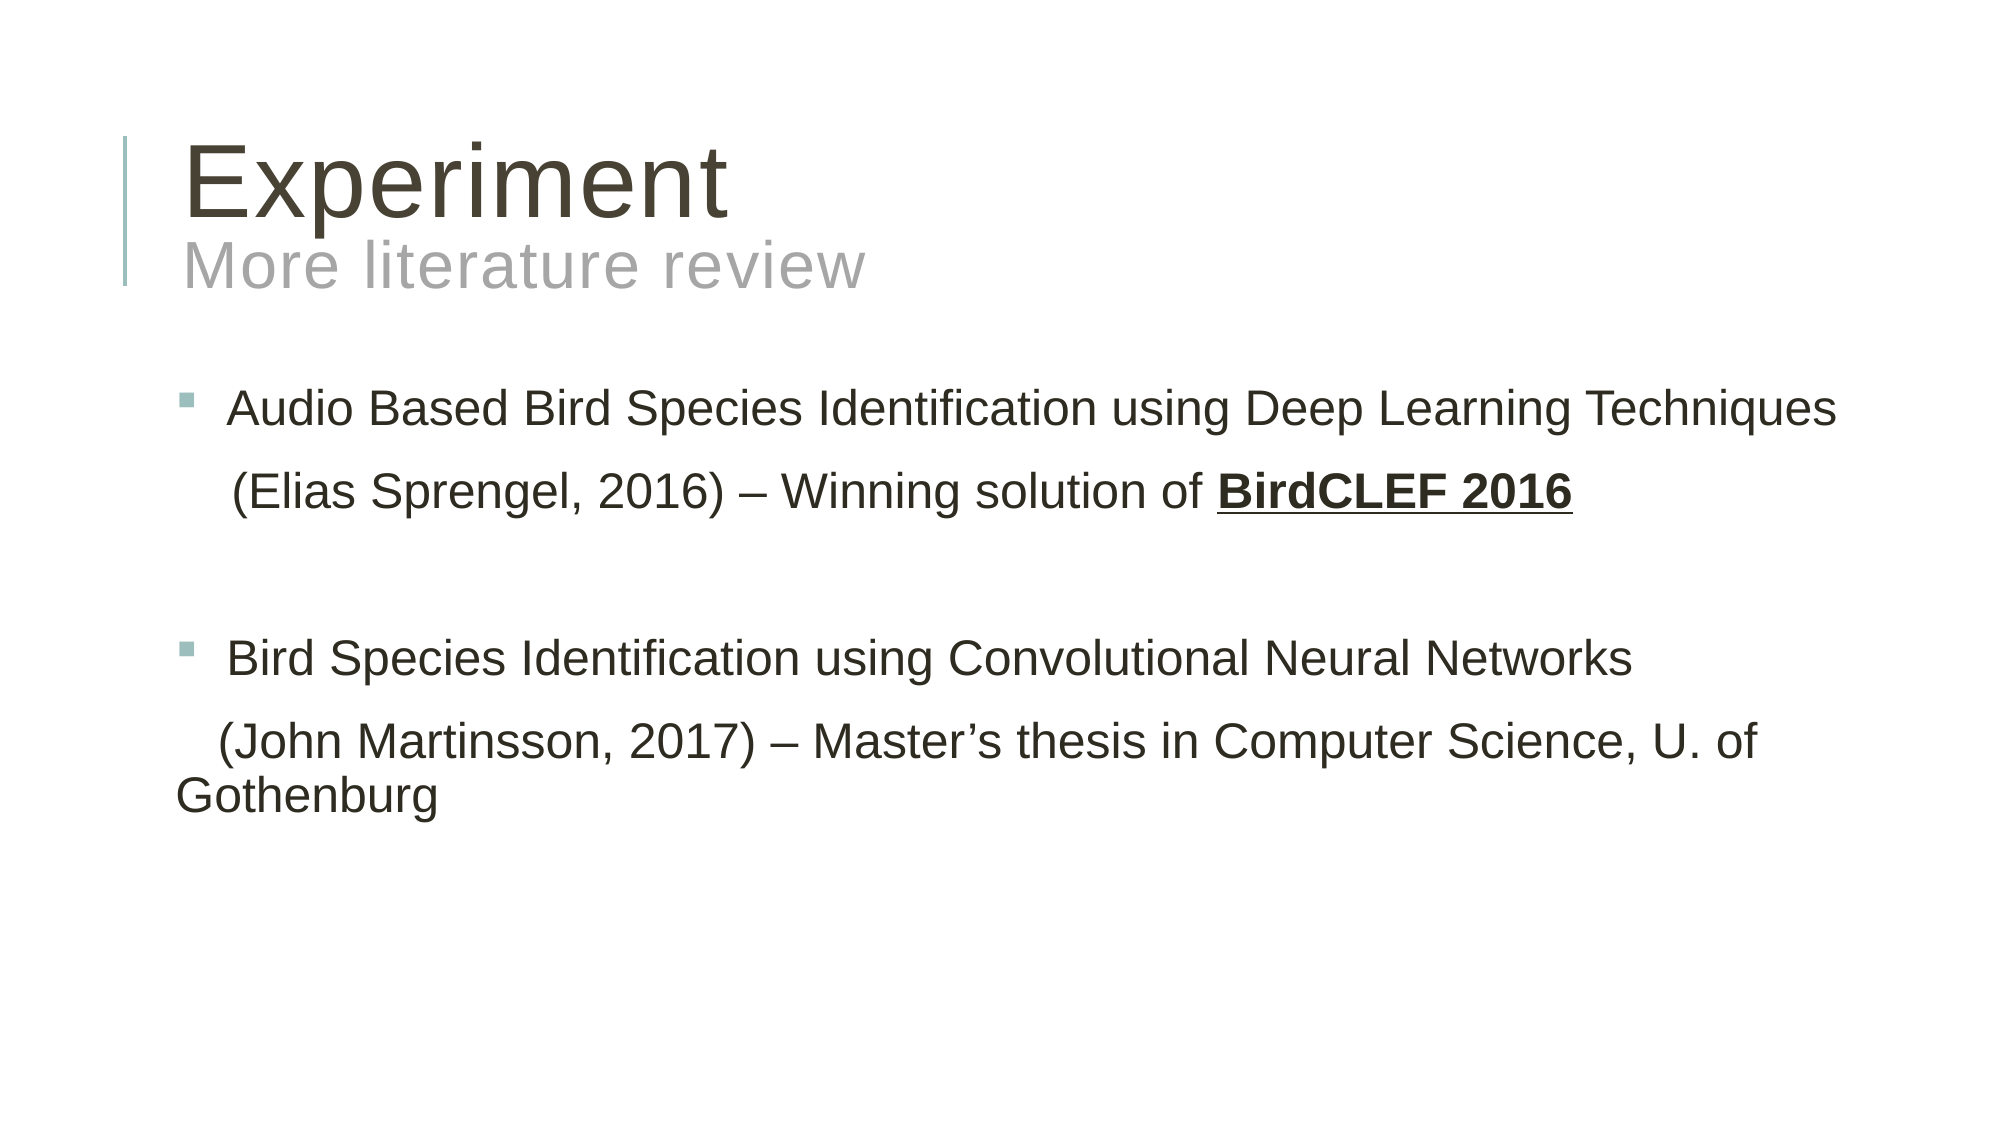

# Experiment More literature review
  Audio Based Bird Species Identification using Deep Learning Techniques
    (Elias Sprengel, 2016) – Winning solution of BirdCLEF 2016

  Bird Species Identification using Convolutional Neural Networks
   (John Martinsson, 2017) – Master’s thesis in Computer Science, U. of Gothenburg